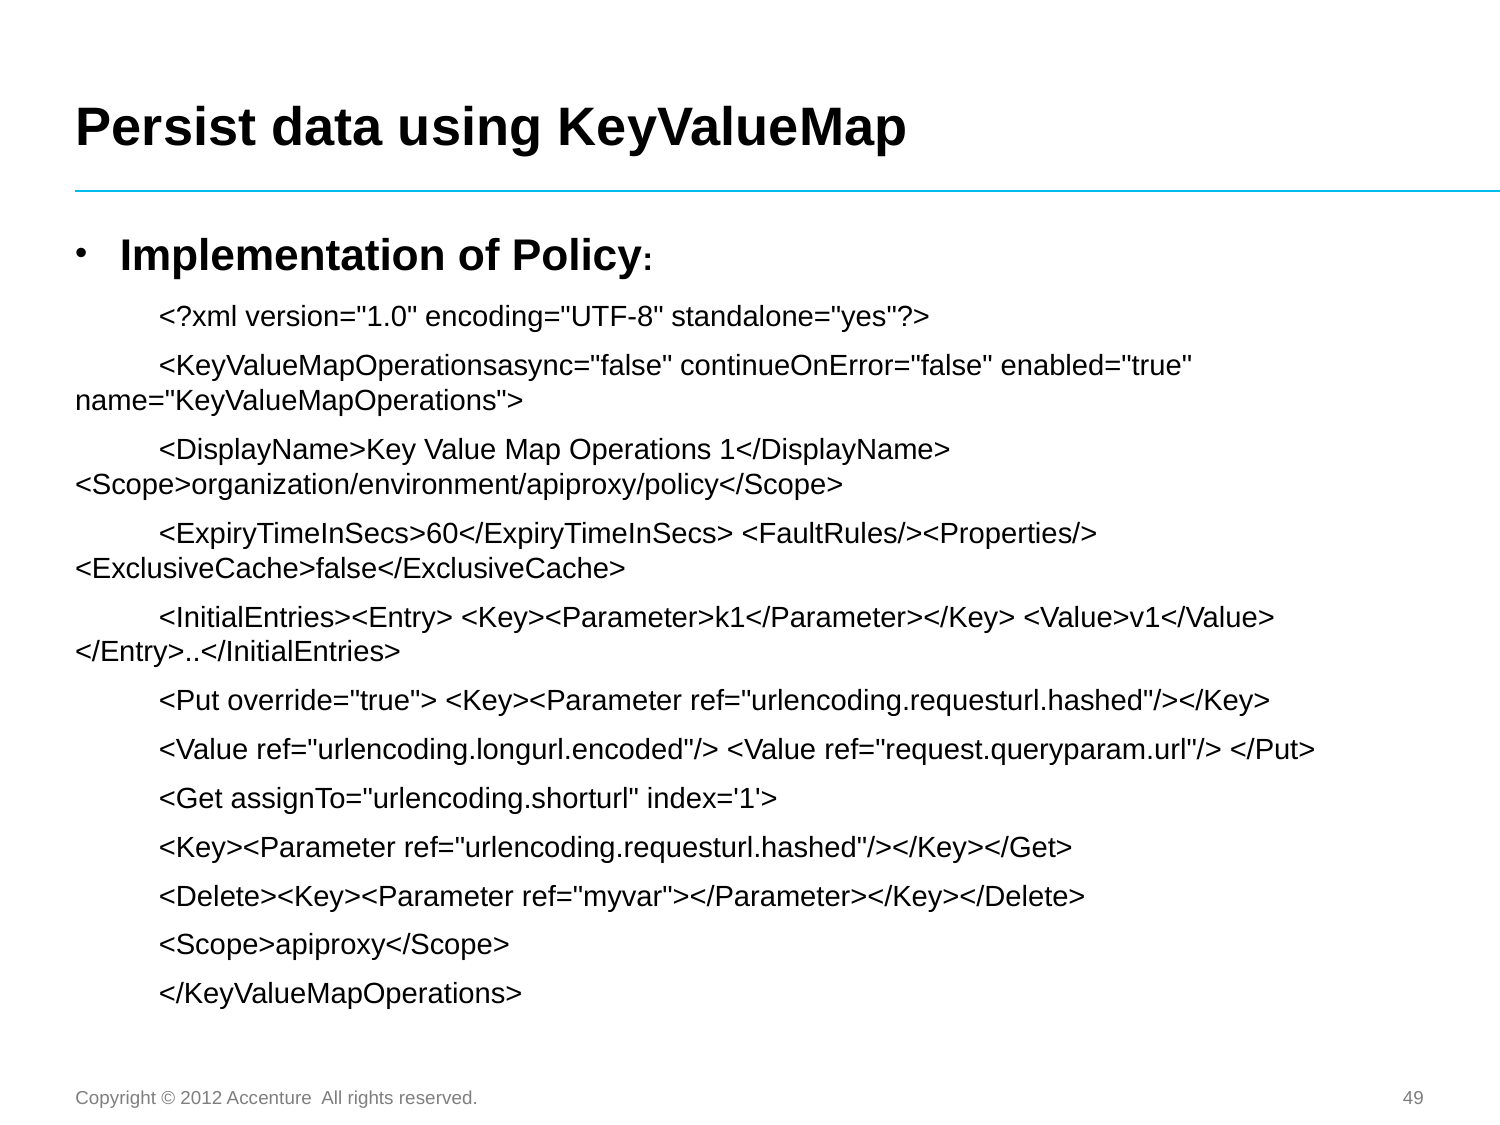

# Persist data using KeyValueMap
Implementation of Policy:
	<?xml version="1.0" encoding="UTF-8" standalone="yes"?>
	<KeyValueMapOperationsasync="false" continueOnError="false" enabled="true" 	name="KeyValueMapOperations">
	<DisplayName>Key Value Map Operations 1</DisplayName> 	<Scope>organization/environment/apiproxy/policy</Scope>
	<ExpiryTimeInSecs>60</ExpiryTimeInSecs> <FaultRules/><Properties/> 	<ExclusiveCache>false</ExclusiveCache>
	<InitialEntries><Entry> <Key><Parameter>k1</Parameter></Key> <Value>v1</Value> 	</Entry>..</InitialEntries>
	<Put override="true"> <Key><Parameter ref="urlencoding.requesturl.hashed"/></Key>
	<Value ref="urlencoding.longurl.encoded"/> <Value ref="request.queryparam.url"/> </Put>
	<Get assignTo="urlencoding.shorturl" index='1'>
	<Key>	<Parameter ref="urlencoding.requesturl.hashed"/></Key></Get>
	<Delete><Key><Parameter ref="myvar"></Parameter></Key></Delete>
	<Scope>apiproxy</Scope>
	</KeyValueMapOperations>